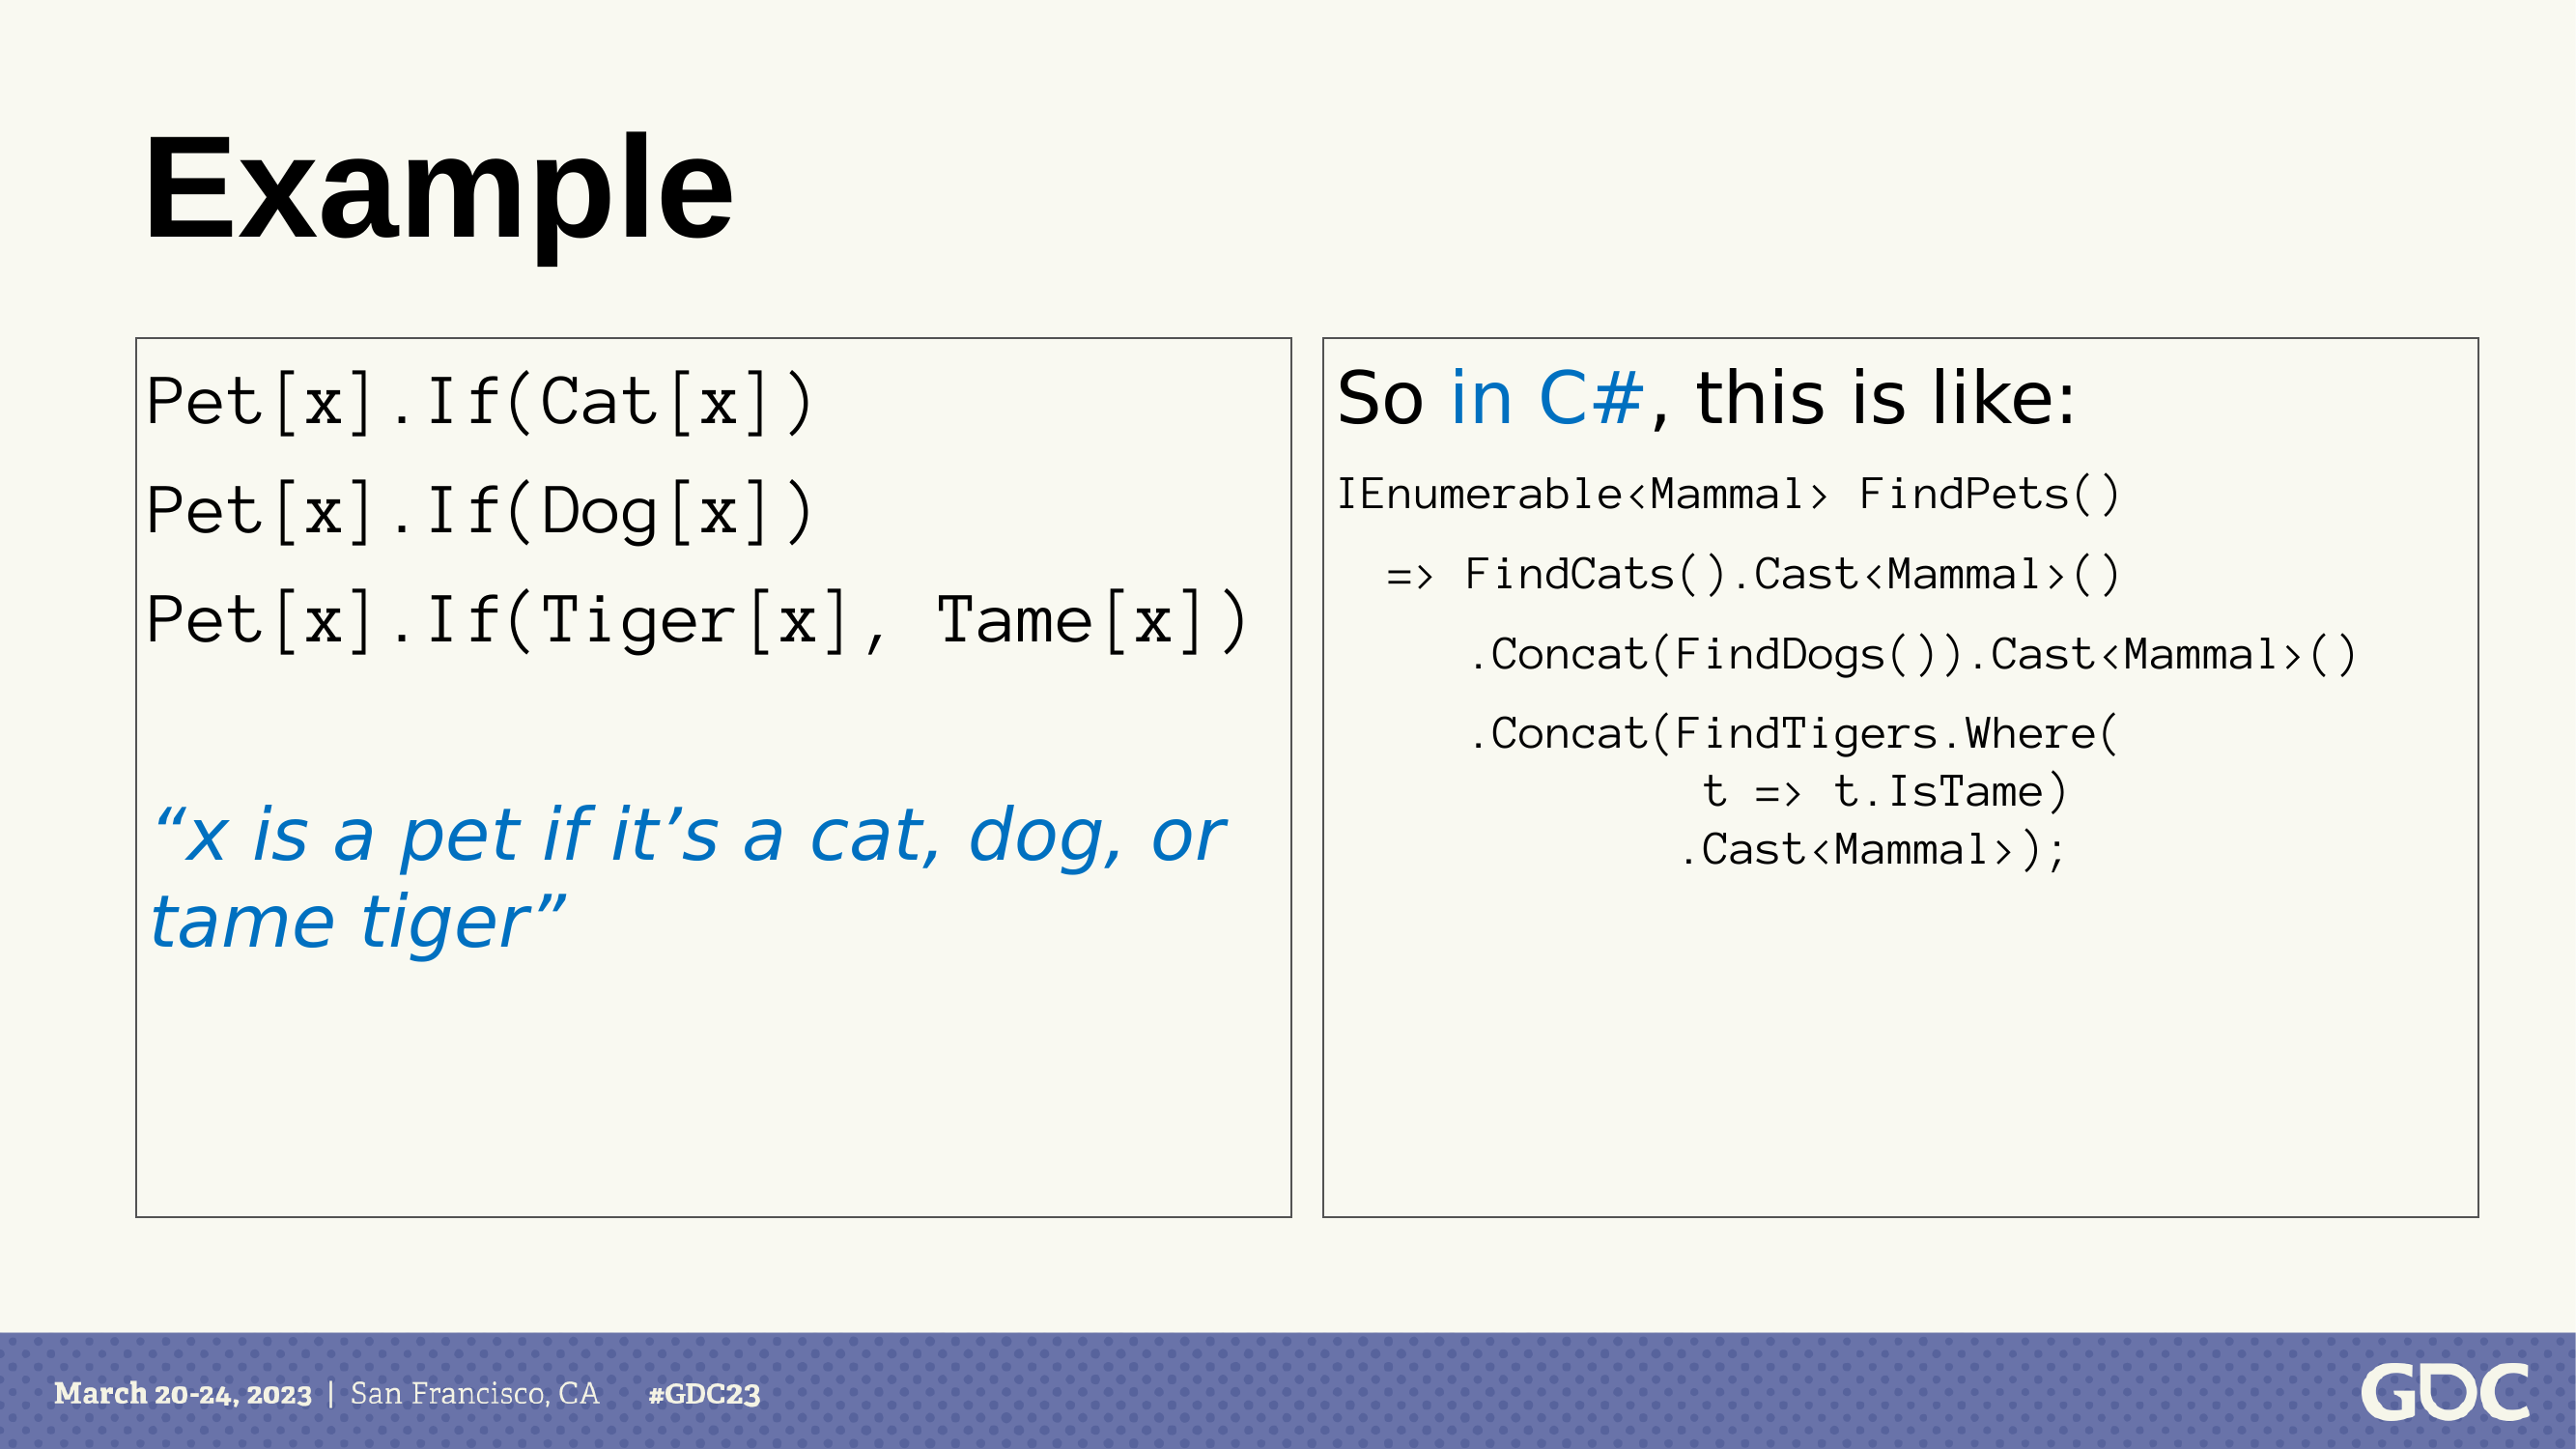

# Example
Pet[x].If(Cat[x])
Pet[x].If(Dog[x])
Pet[x].If(Tiger[x], Tame[x])

“x is a pet if it’s a cat, dog, or tame tiger”

So in C#, this is like:
IEnumerable<Mammal> FindPets()
  => FindCats().Cast<Mammal>()
     .Concat(FindDogs()).Cast<Mammal>()
     .Concat(FindTigers.Where(
              t => t.IsTame)
             .Cast<Mammal>);